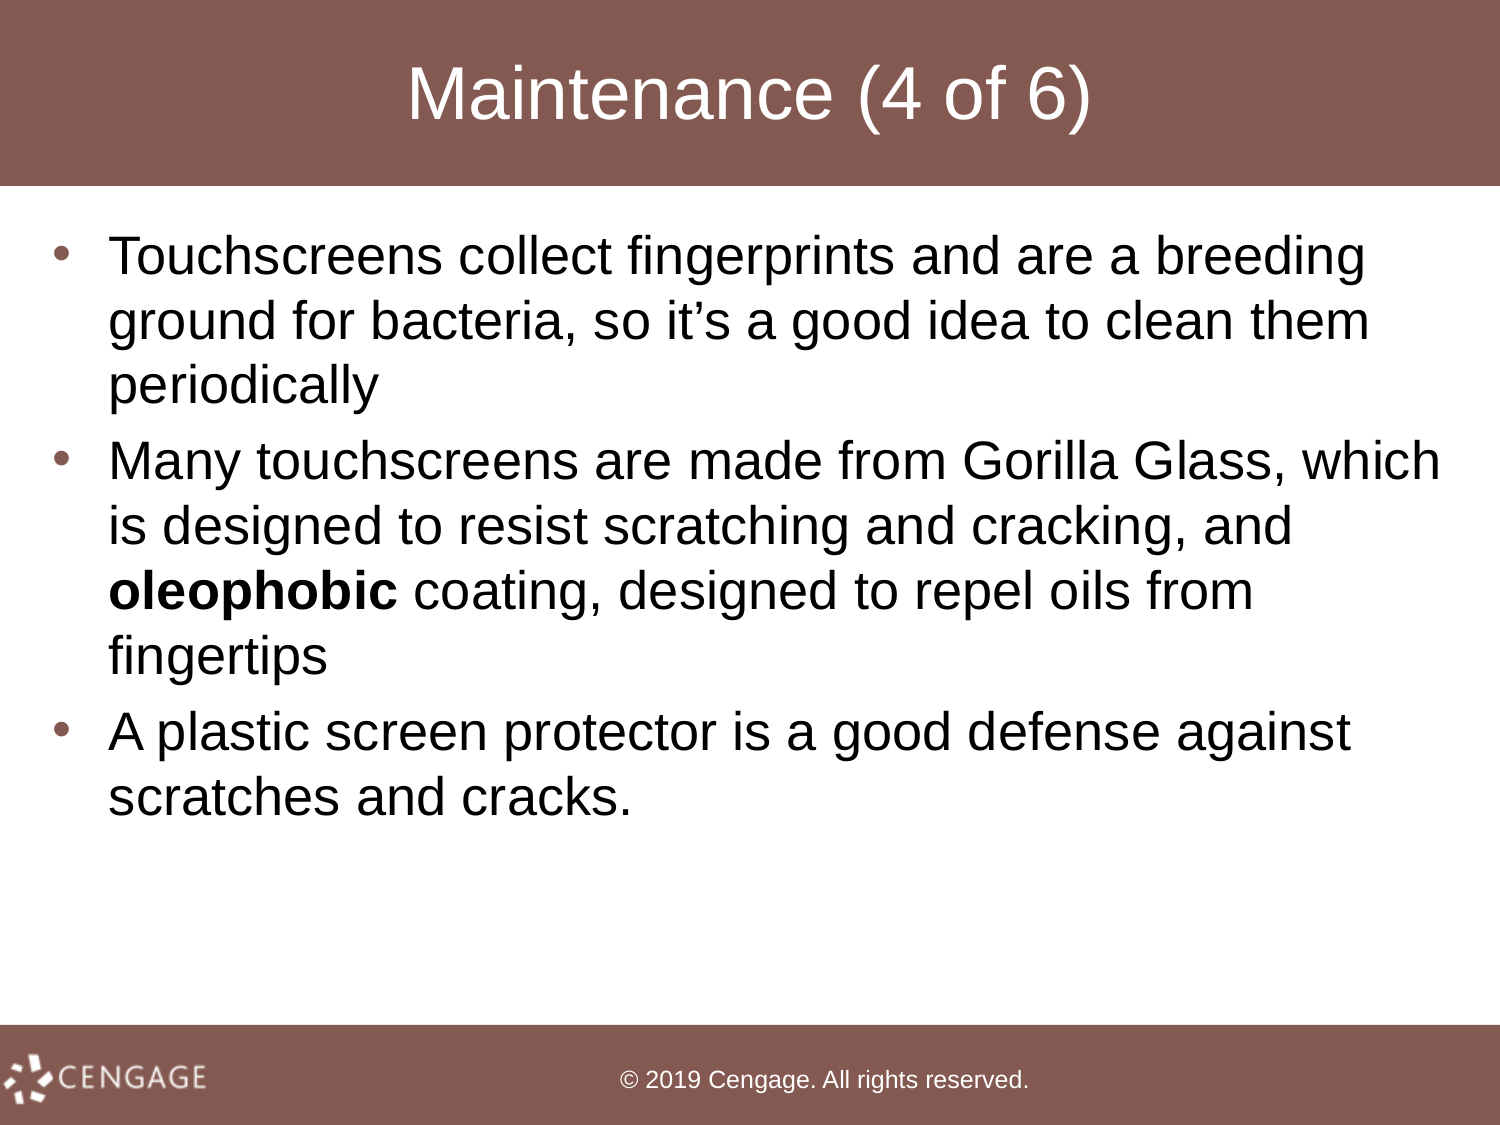

# Maintenance (4 of 6)
Touchscreens collect fingerprints and are a breeding ground for bacteria, so it’s a good idea to clean them periodically
Many touchscreens are made from Gorilla Glass, which is designed to resist scratching and cracking, and oleophobic coating, designed to repel oils from fingertips
A plastic screen protector is a good defense against scratches and cracks.